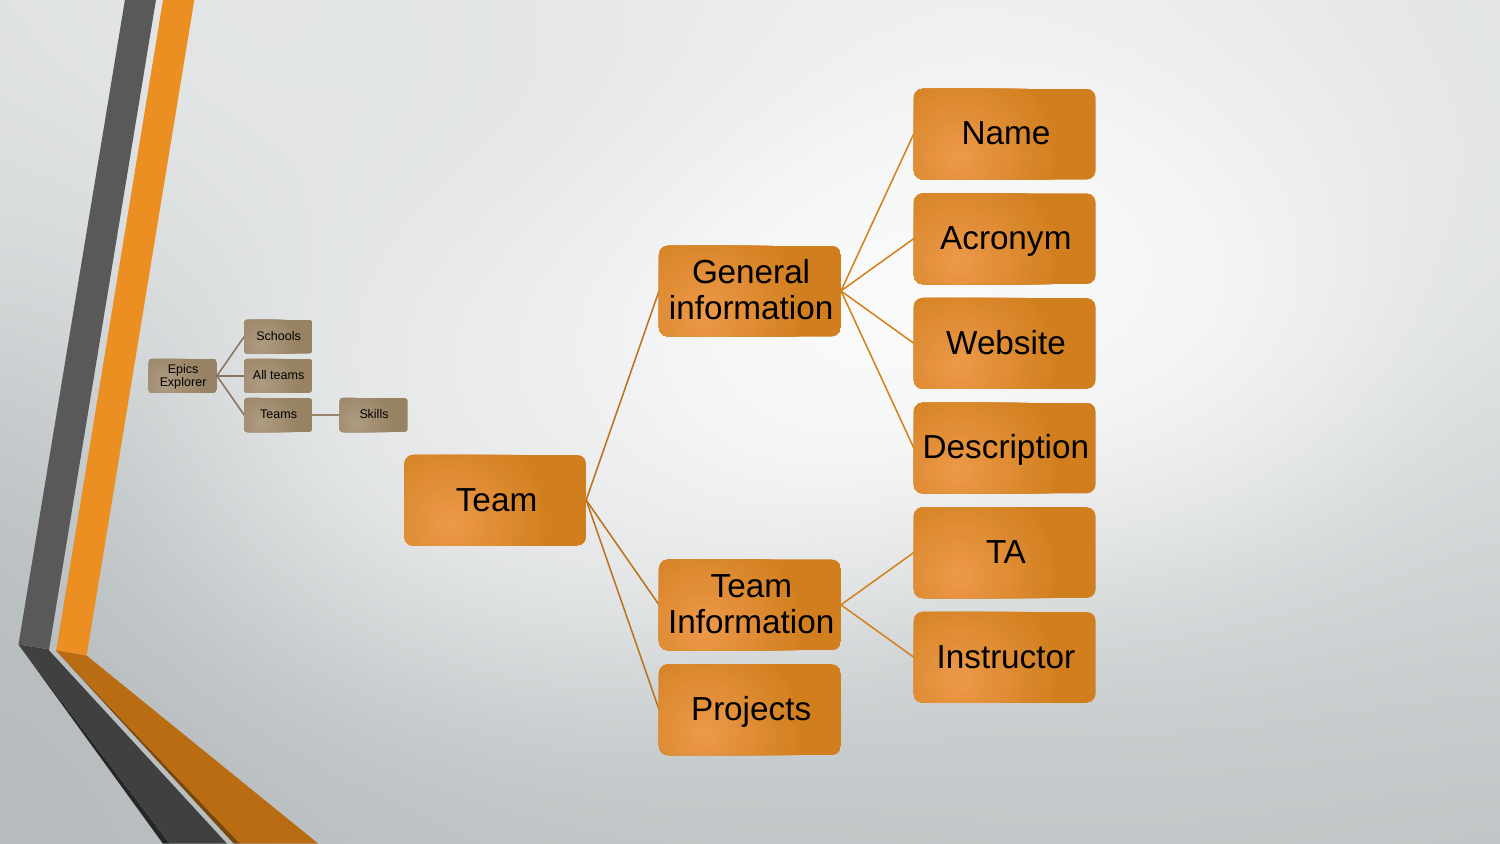

Team

General information

Name

Acronym

Website

Description

Team Information

TA

Instructor

Projects
Epics Explorer

Schools

All teams

Teams

Skills